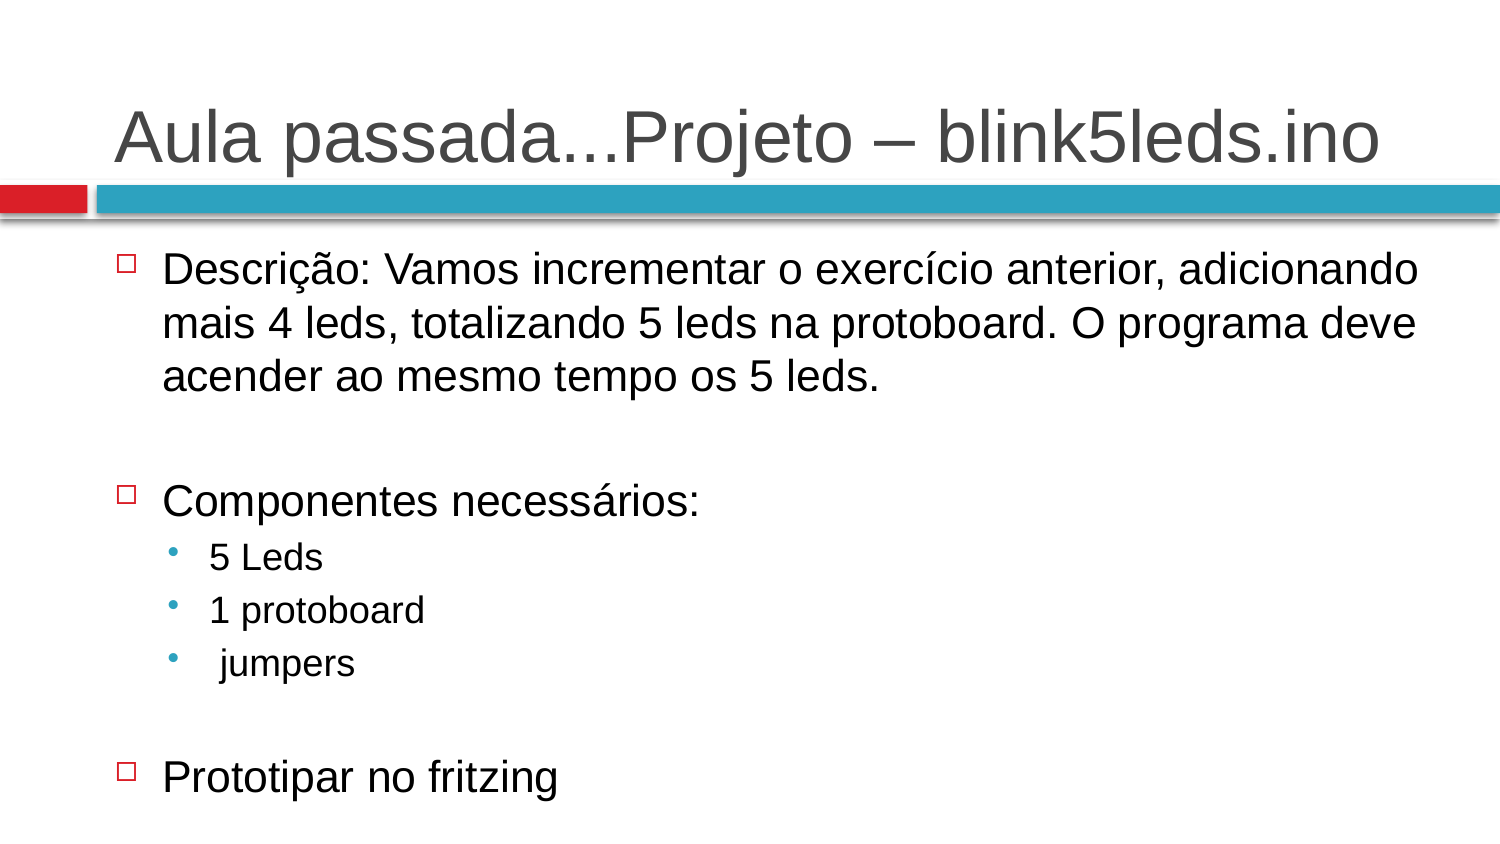

# Aula passada...Projeto – blink5leds.ino
Descrição: Vamos incrementar o exercício anterior, adicionando mais 4 leds, totalizando 5 leds na protoboard. O programa deve acender ao mesmo tempo os 5 leds.

Componentes necessários:
5 Leds
1 protoboard
 jumpers

Prototipar no fritzing